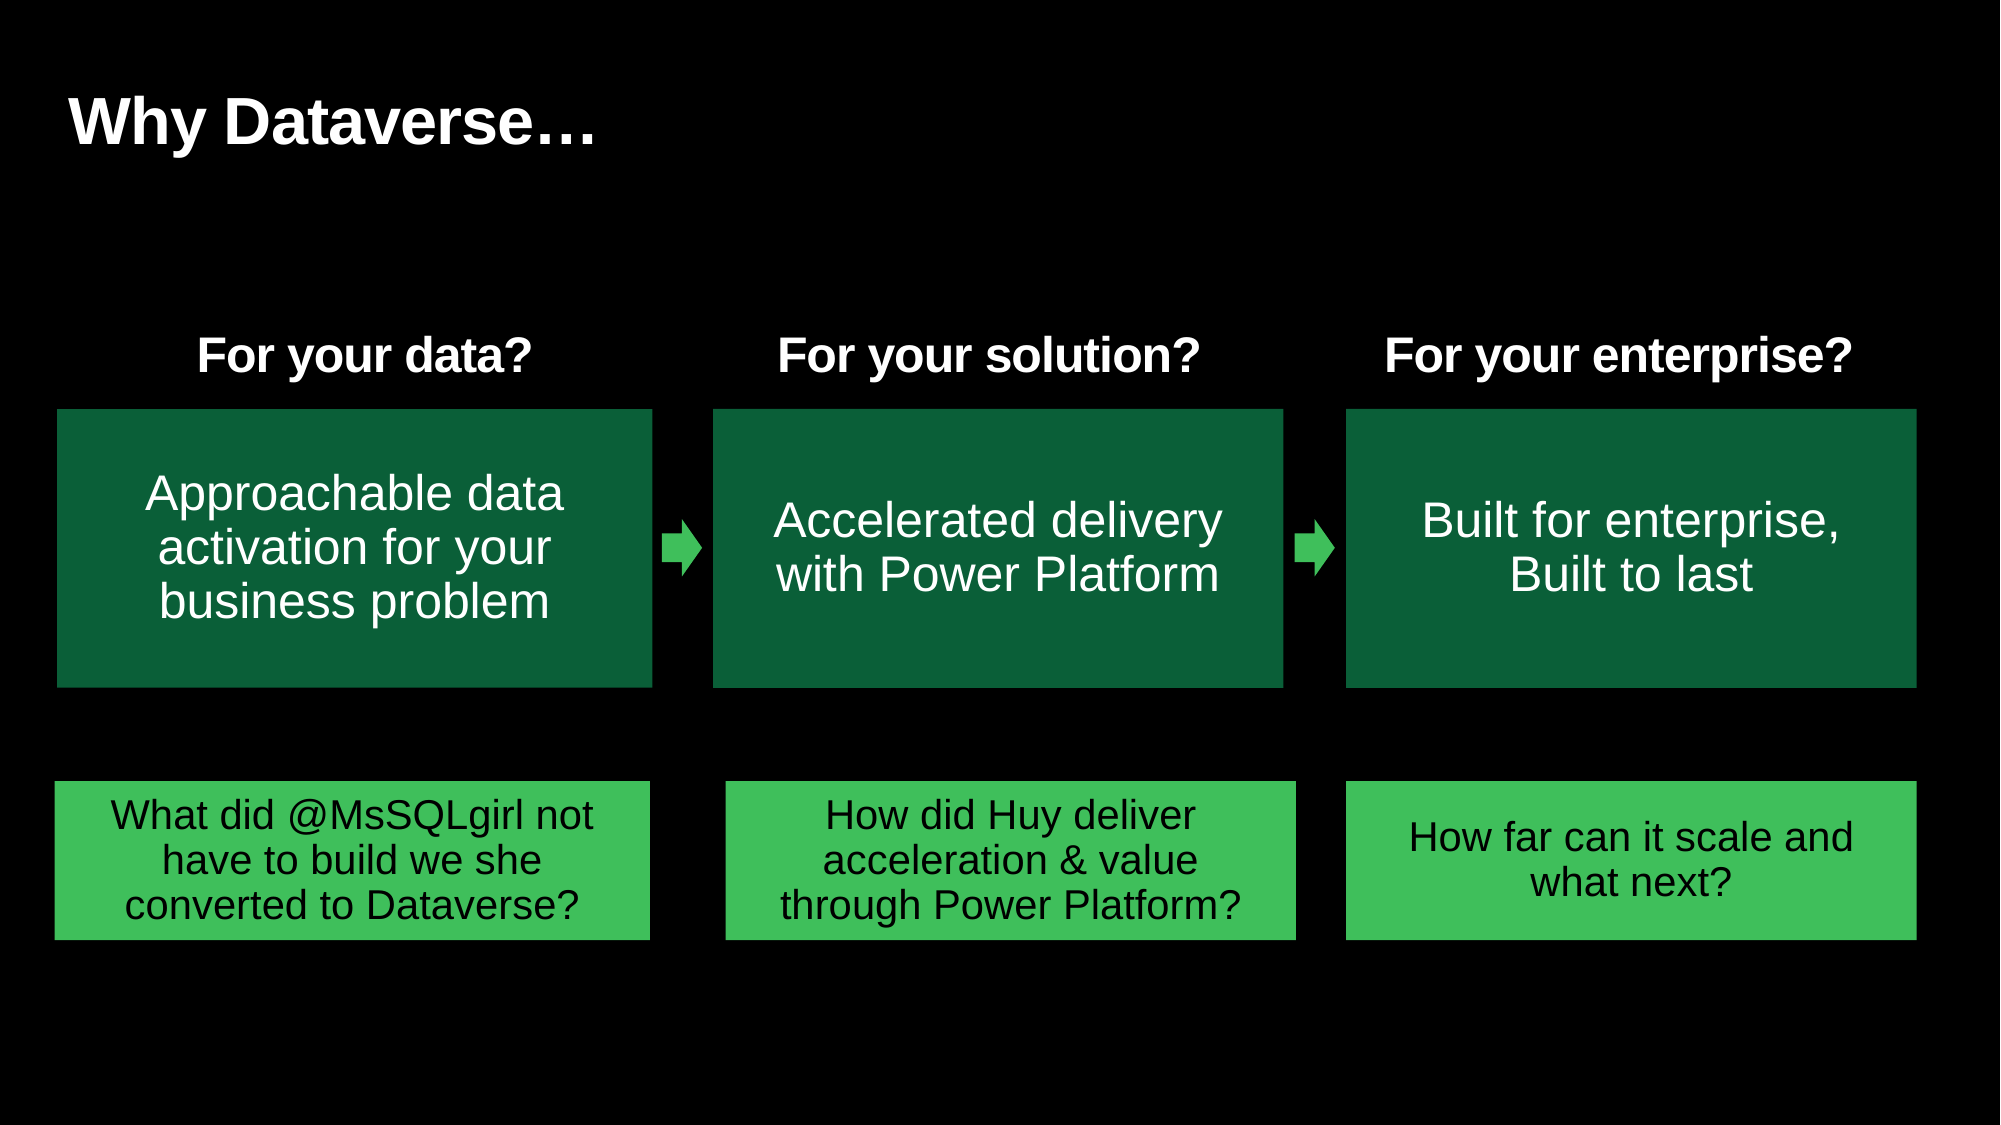

# Why Dataverse…
For your data?
For your solution?
For your enterprise?
Accelerated delivery with Power Platform
Built for enterprise, Built to last
Approachable data activation for your business problem

How did Huy deliver acceleration & value through Power Platform?
What did @MsSQLgirl not have to build we she converted to Dataverse?
How far can it scale and what next?
Native integration into each Power Platform product
That pays off the more you scale: Time, TCO
Battle-tested enterprise scale & compliance
Integrated to enterprise Data & analytics story
(tease Sabin session)
Easy as Excel, connected to your full enterprise data
Logic & data access for multi-team, multi-persona